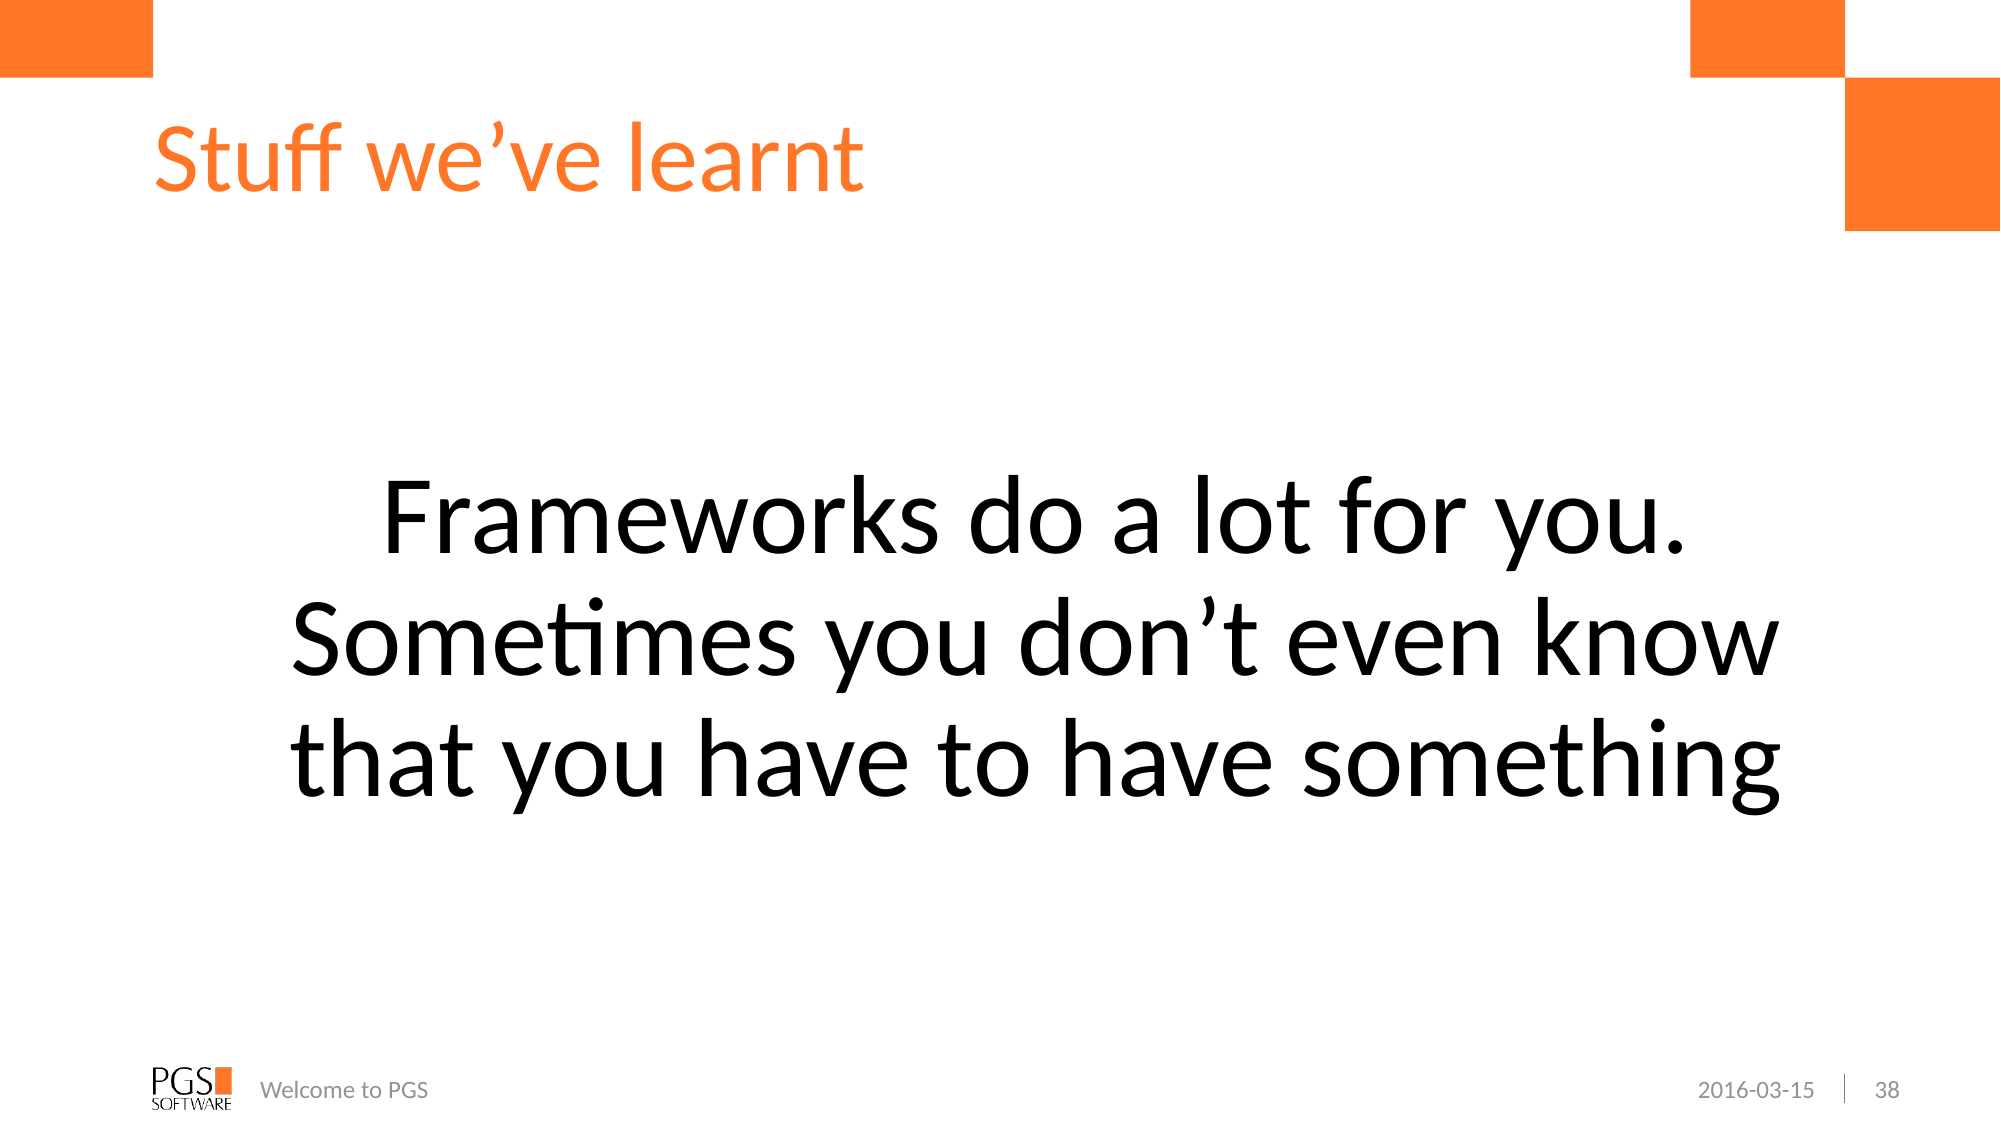

# Stuff we’ve learnt
Frameworks do a lot for you. Sometimes you don’t even know that you have to have something
Welcome to PGS
2016-03-15
38